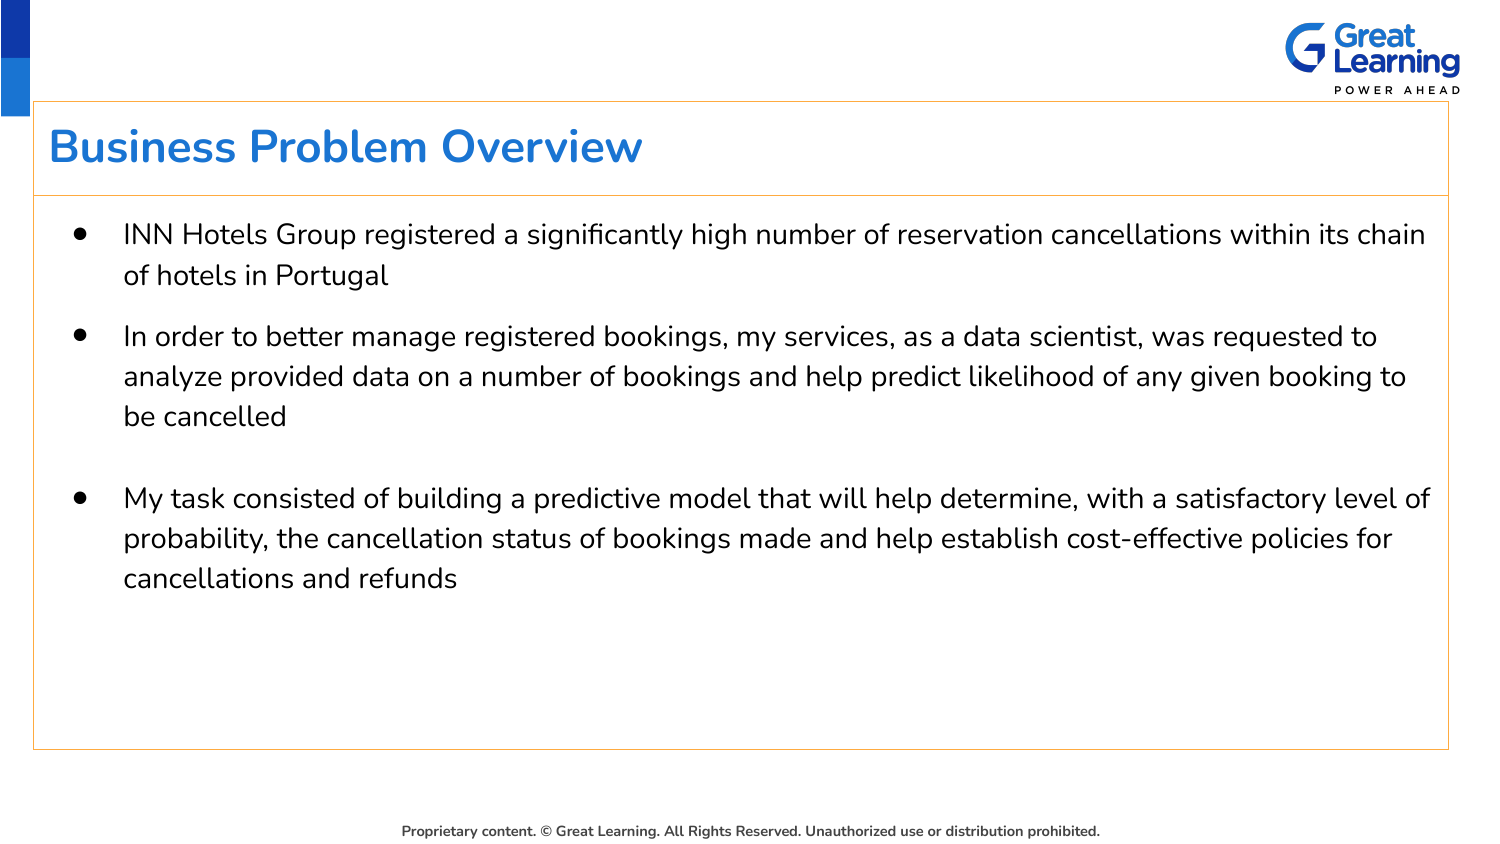

# Business Problem Overview
INN Hotels Group registered a significantly high number of reservation cancellations within its chain of hotels in Portugal
In order to better manage registered bookings, my services, as a data scientist, was requested to analyze provided data on a number of bookings and help predict likelihood of any given booking to be cancelled
My task consisted of building a predictive model that will help determine, with a satisfactory level of probability, the cancellation status of bookings made and help establish cost-effective policies for cancellations and refunds